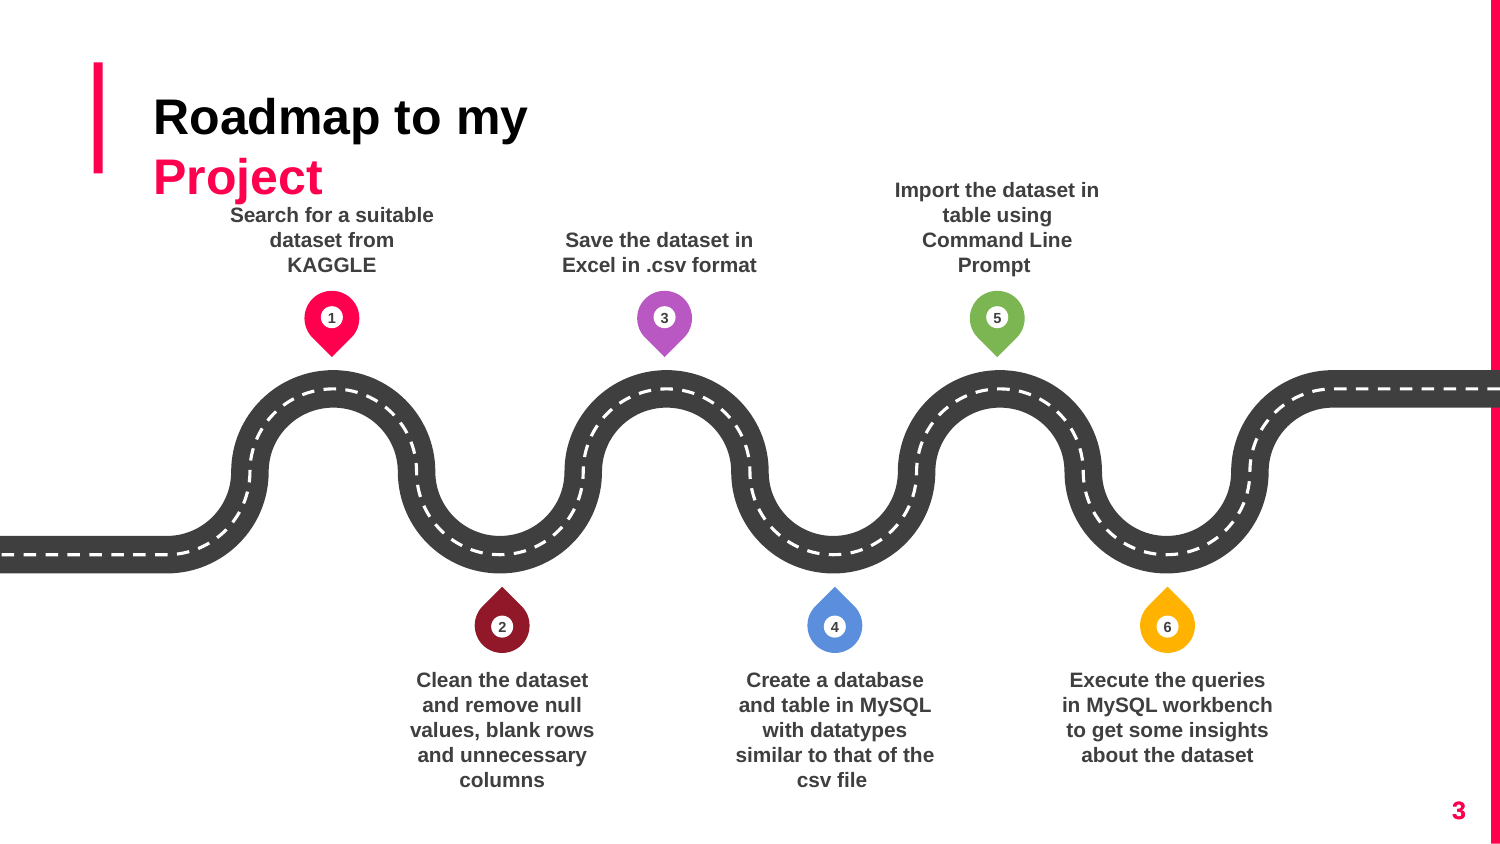

Roadmap to my Project
Search for a suitable dataset from KAGGLE
Save the dataset in Excel in .csv format
Import the dataset in table using Command Line Prompt

1

3

5

2

4

6
Clean the dataset and remove null values, blank rows and unnecessary columns
Create a database and table in MySQL with datatypes similar to that of the csv file
Execute the queries in MySQL workbench to get some insights about the dataset
3
3